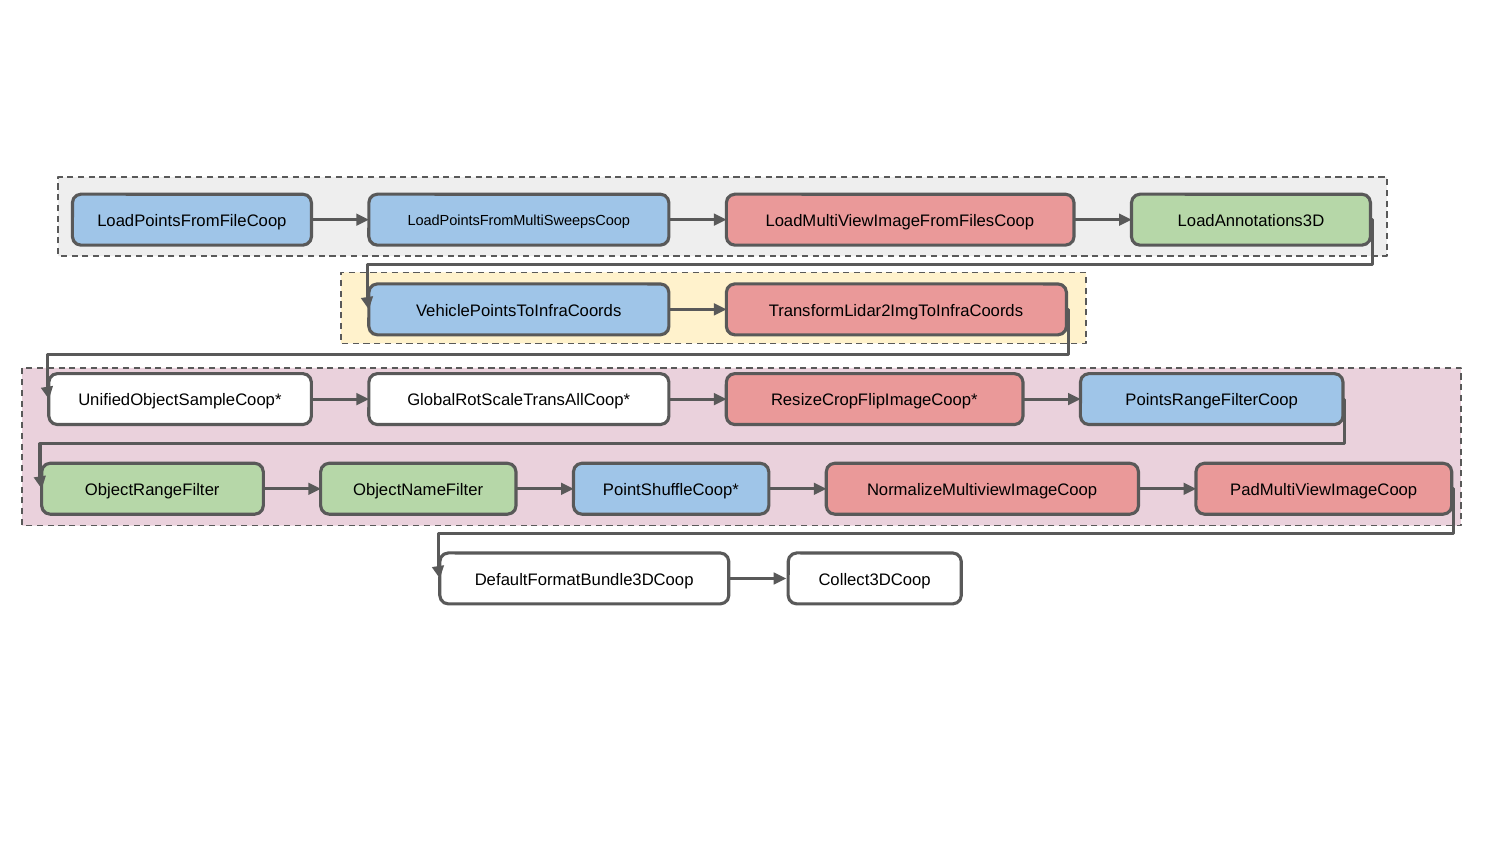

LoadPointsFromFileCoop
LoadPointsFromMultiSweepsCoop
LoadMultiViewImageFromFilesCoop
LoadAnnotations3D
VehiclePointsToInfraCoords
TransformLidar2ImgToInfraCoords
UnifiedObjectSampleCoop*
GlobalRotScaleTransAllCoop*
ResizeCropFlipImageCoop*
PointsRangeFilterCoop
ObjectRangeFilter
ObjectNameFilter
PointShuffleCoop*
NormalizeMultiviewImageCoop
PadMultiViewImageCoop
DefaultFormatBundle3DCoop
Collect3DCoop